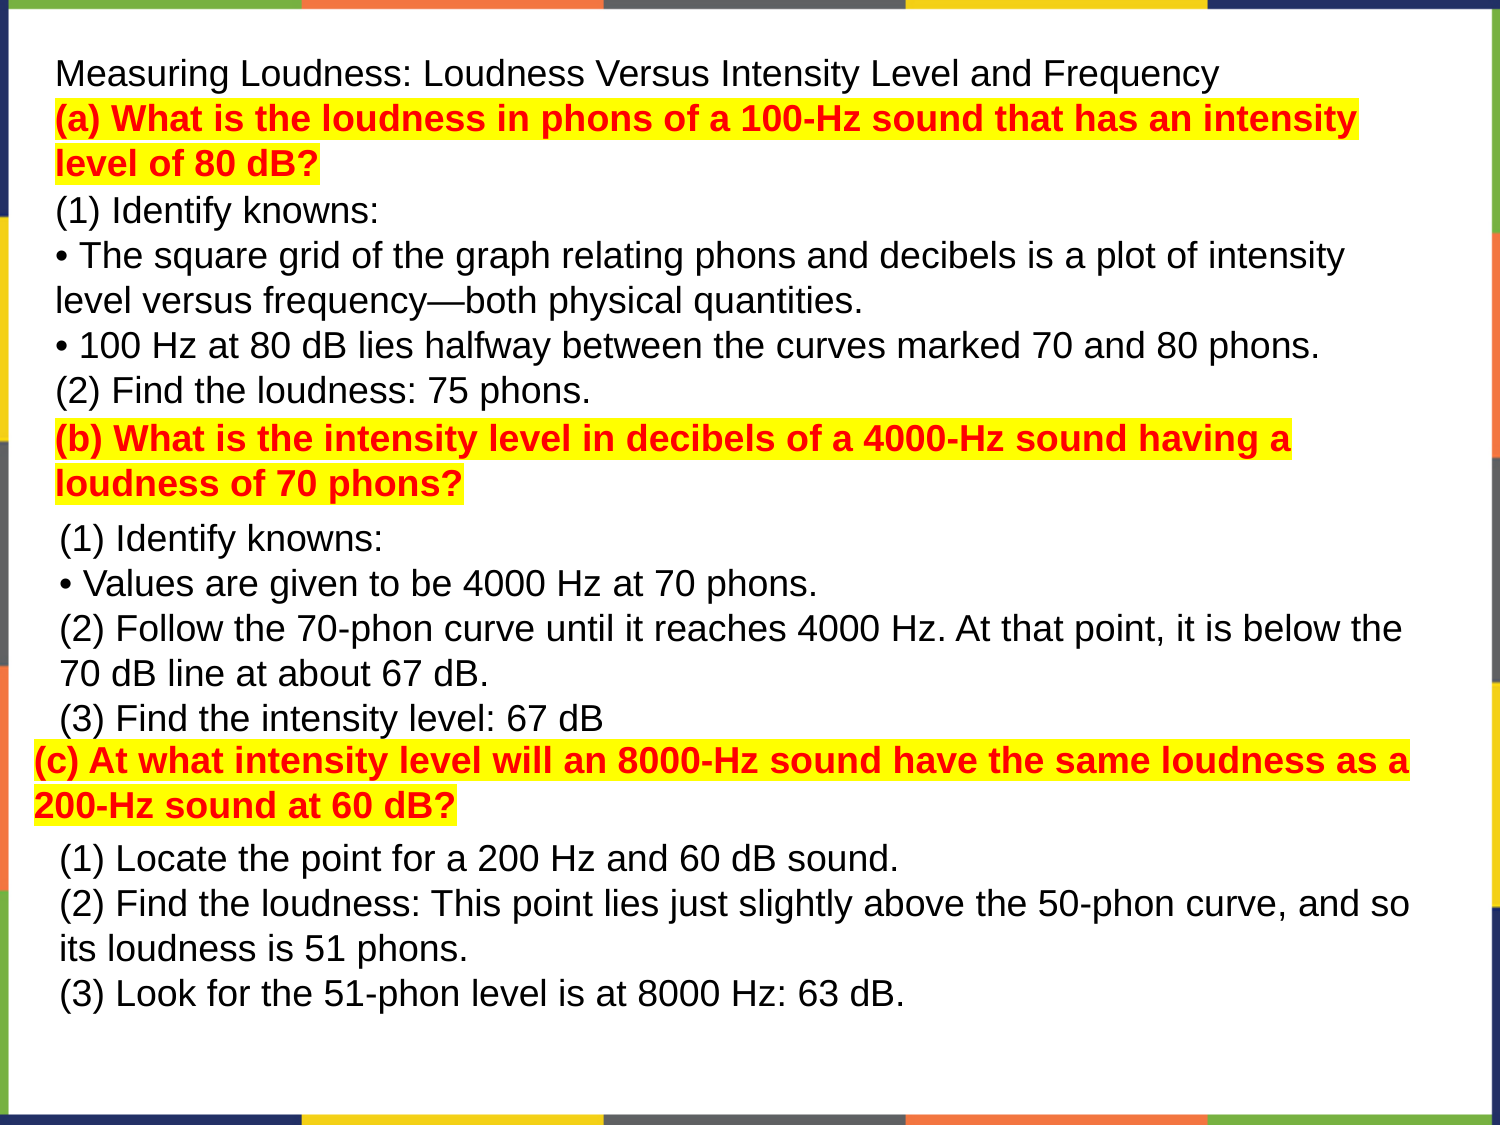

Measuring Loudness: Loudness Versus Intensity Level and Frequency
(a) What is the loudness in phons of a 100-Hz sound that has an intensity level of 80 dB?
(1) Identify knowns:
• The square grid of the graph relating phons and decibels is a plot of intensity level versus frequency—both physical quantities.
• 100 Hz at 80 dB lies halfway between the curves marked 70 and 80 phons.
(2) Find the loudness: 75 phons.
(b) What is the intensity level in decibels of a 4000-Hz sound having a loudness of 70 phons?
(1) Identify knowns:
• Values are given to be 4000 Hz at 70 phons.
(2) Follow the 70-phon curve until it reaches 4000 Hz. At that point, it is below the 70 dB line at about 67 dB.
(3) Find the intensity level: 67 dB
(c) At what intensity level will an 8000-Hz sound have the same loudness as a 200-Hz sound at 60 dB?
(1) Locate the point for a 200 Hz and 60 dB sound.
(2) Find the loudness: This point lies just slightly above the 50-phon curve, and so its loudness is 51 phons.
(3) Look for the 51-phon level is at 8000 Hz: 63 dB.